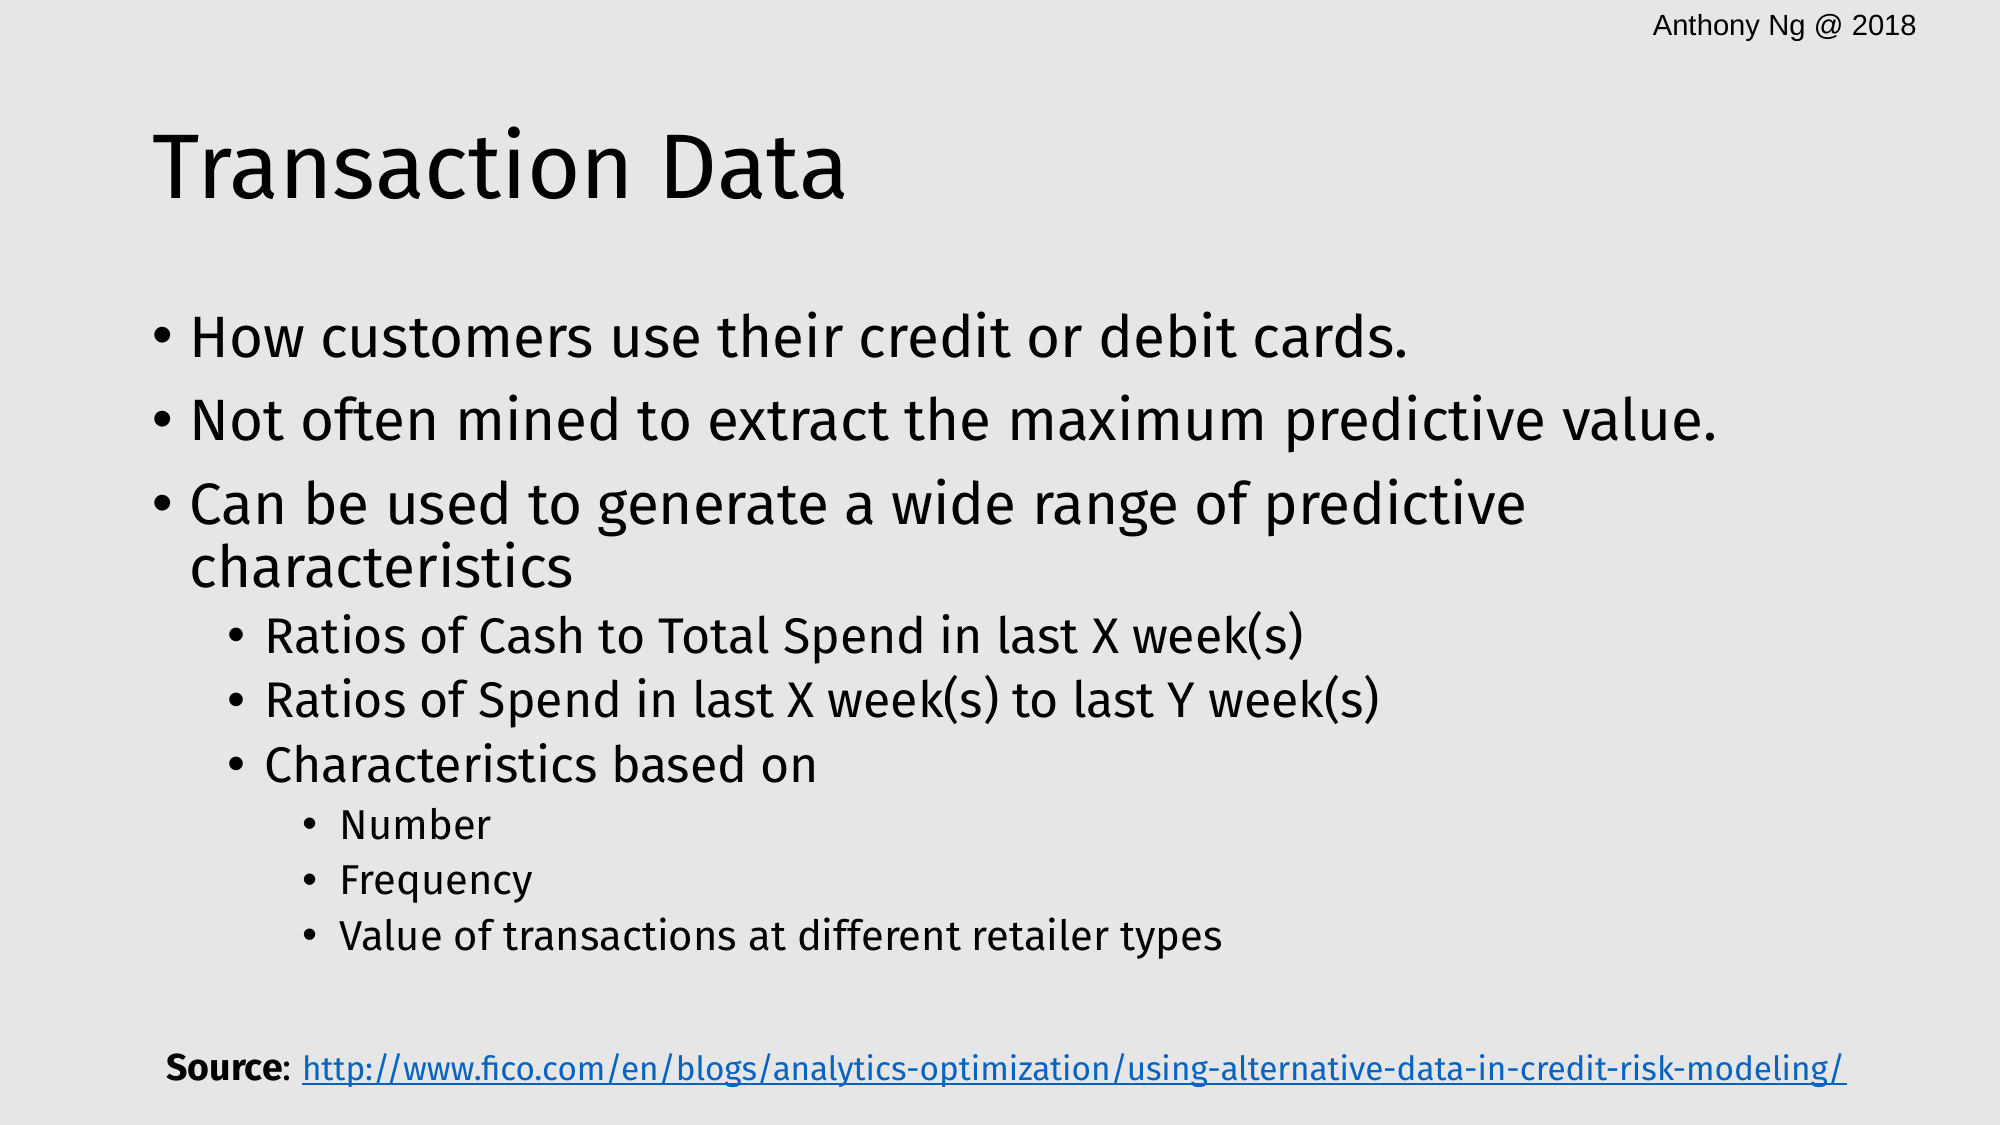

# Transaction Data
How customers use their credit or debit cards.
Not often mined to extract the maximum predictive value.
Can be used to generate a wide range of predictive characteristics
Ratios of Cash to Total Spend in last X week(s)
Ratios of Spend in last X week(s) to last Y week(s)
Characteristics based on
Number
Frequency
Value of transactions at different retailer types

Source: http://www.fico.com/en/blogs/analytics-optimization/using-alternative-data-in-credit-risk-modeling/